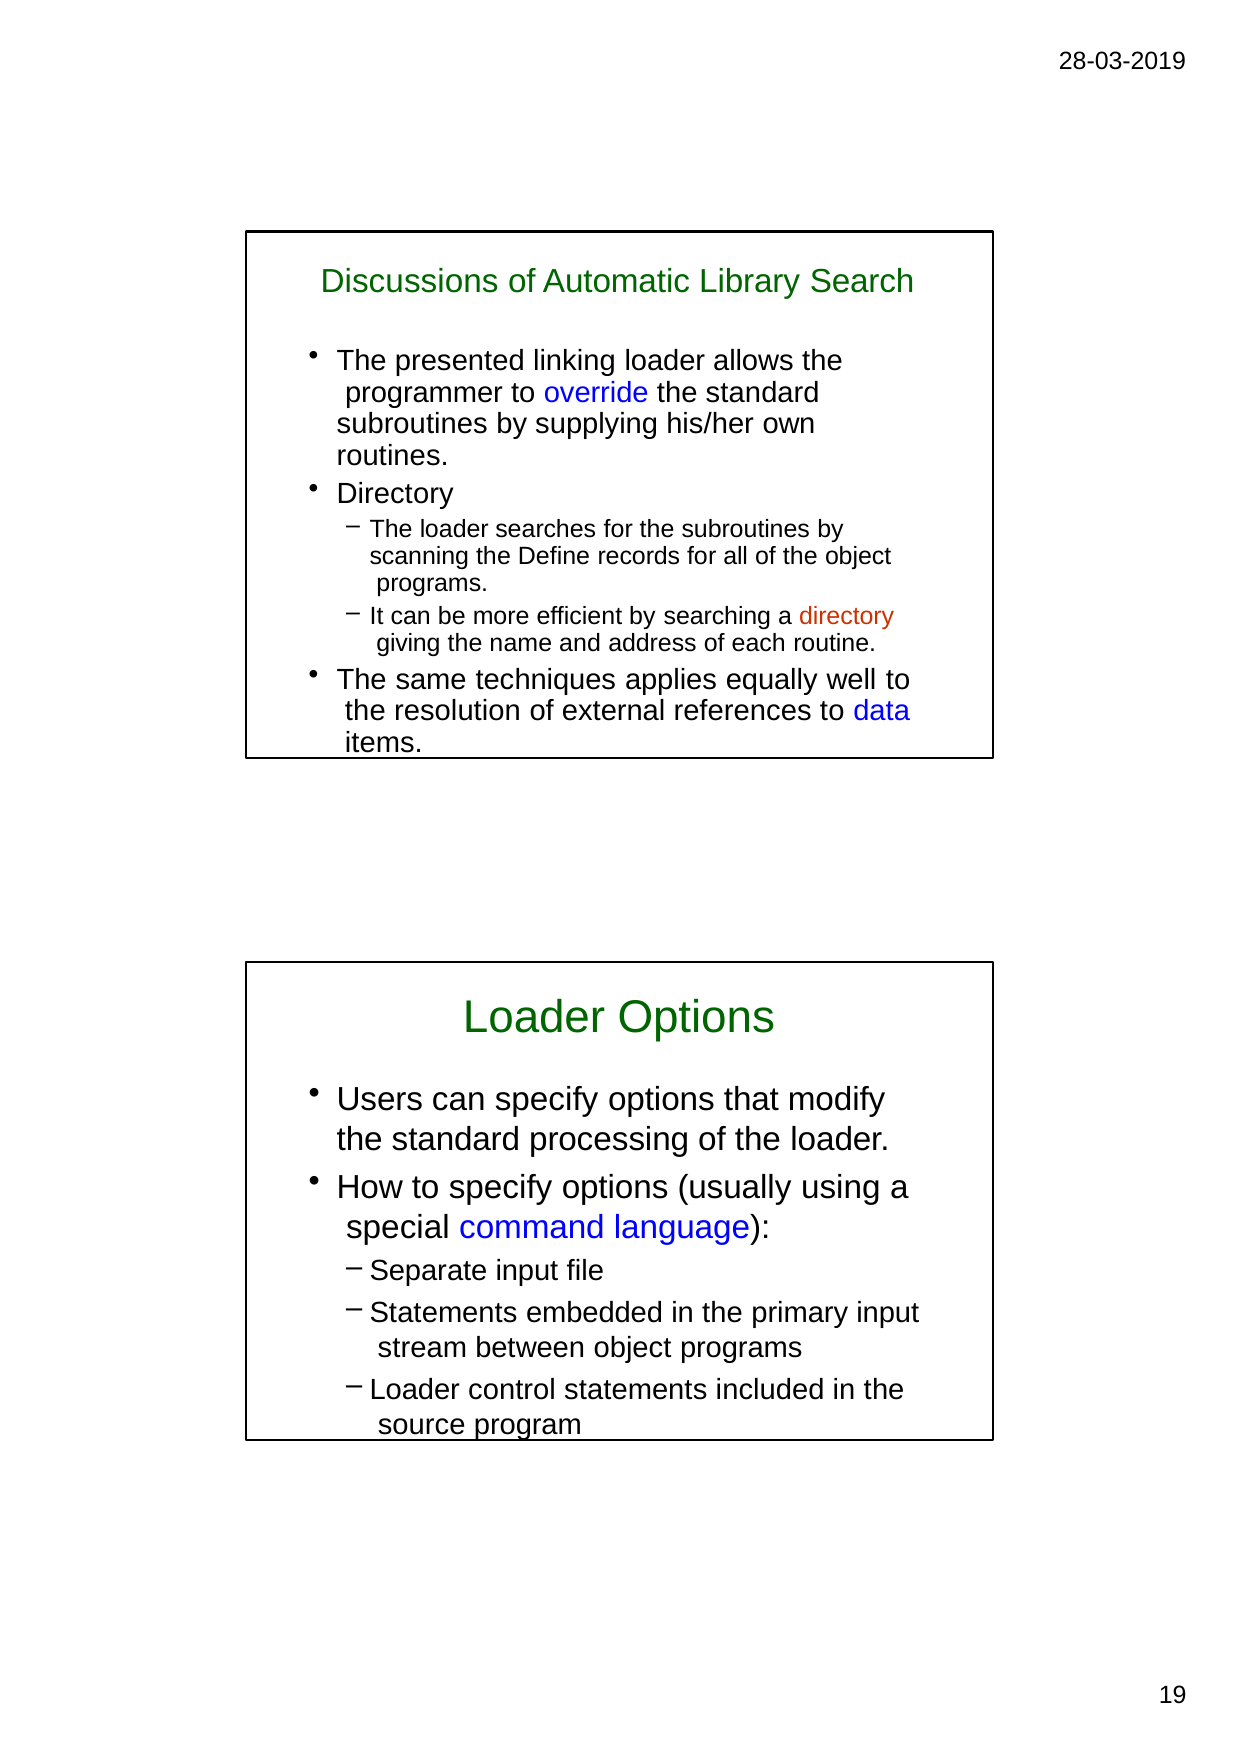

28-03-2019
Discussions of Automatic Library Search

The presented linking loader allows the  programmer to override the standard  subroutines by supplying his/her own  routines.
Directory
The loader searches for the subroutines by  scanning the Define records for all of the object  programs.
It can be more efficient by searching a directory  giving the name and address of each routine.
The same techniques applies equally well to  the resolution of external references to data  items.
Loader Options
Users can specify options that modify  the standard processing of the loader.
How to specify options (usually using a  special command language):
Separate input file
Statements embedded in the primary input  stream between object programs
Loader control statements included in the  source program
19